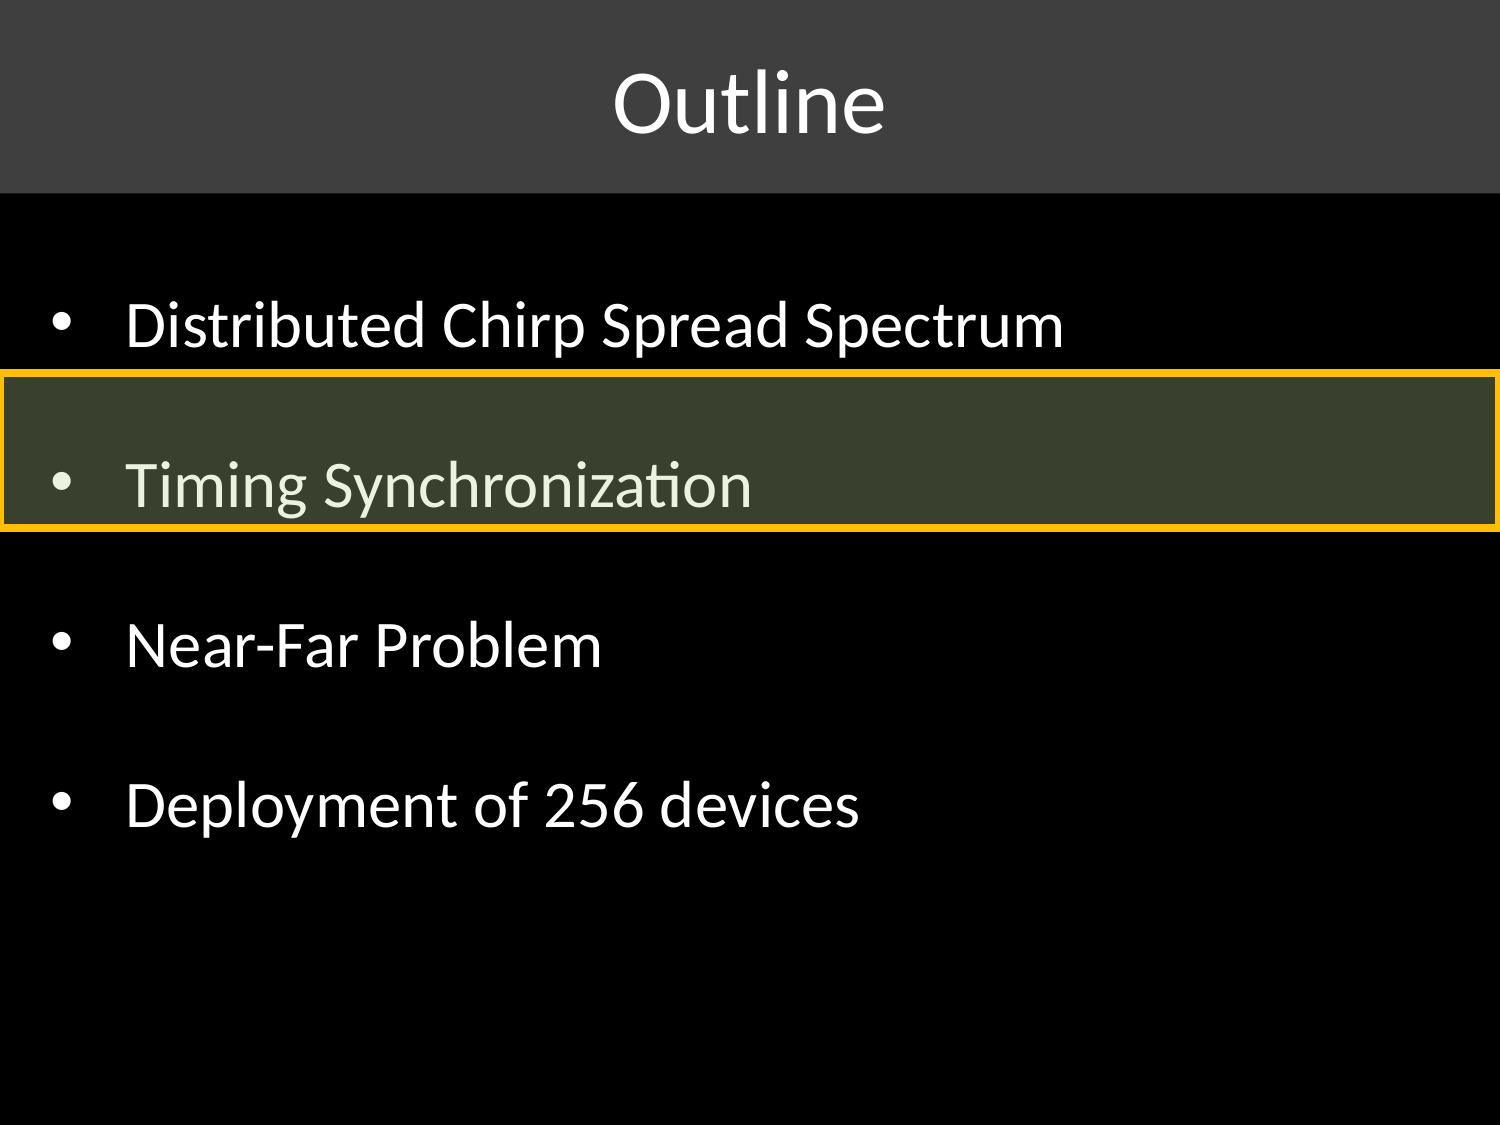

# Outline
Distributed Chirp Spread Spectrum
Timing Synchronization
Near-Far Problem
Deployment of 256 devices